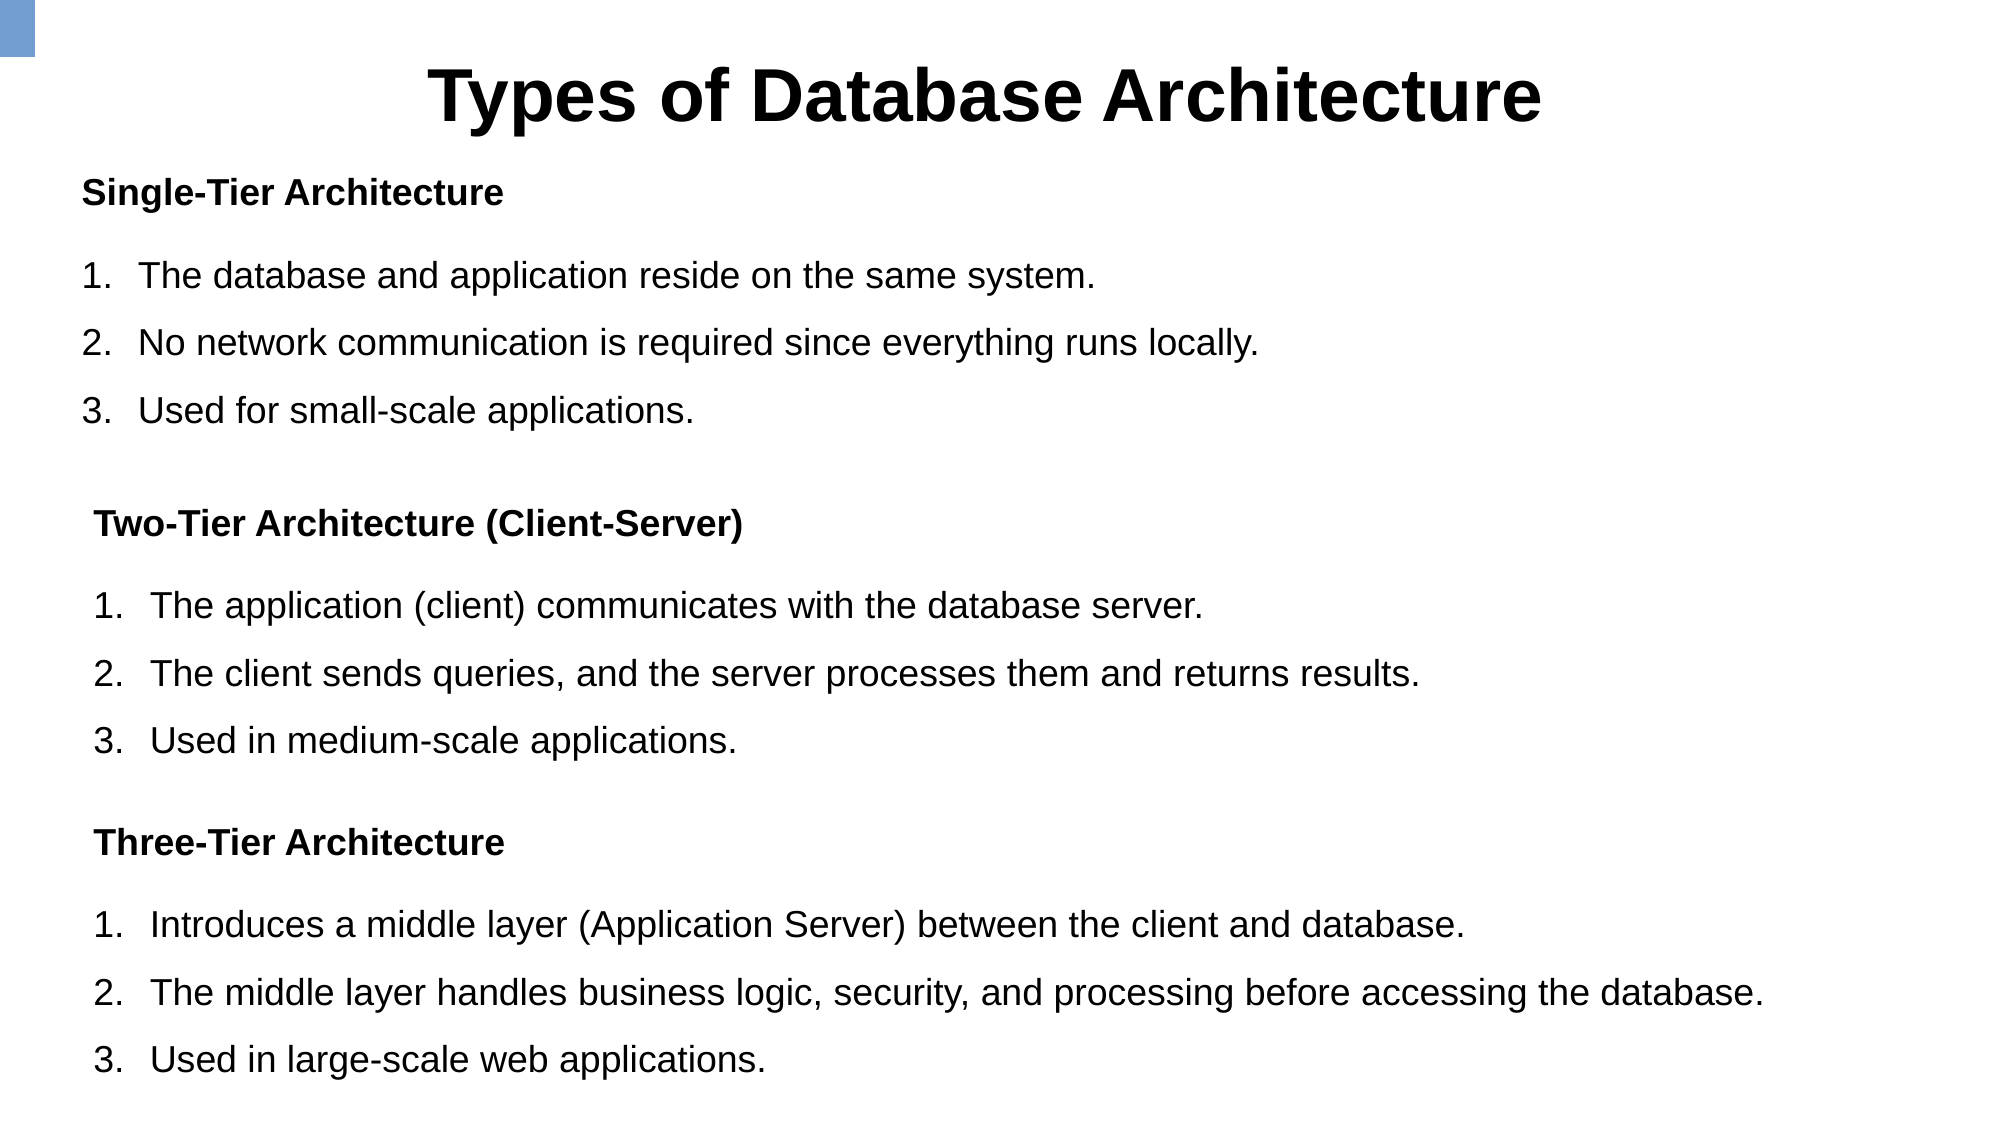

Types of Database Architecture
Single-Tier Architecture

The database and application reside on the same system.
No network communication is required since everything runs locally.
Used for small-scale applications.
Two-Tier Architecture (Client-Server)

The application (client) communicates with the database server.
The client sends queries, and the server processes them and returns results.
Used in medium-scale applications.
Three-Tier Architecture

Introduces a middle layer (Application Server) between the client and database.
The middle layer handles business logic, security, and processing before accessing the database.
Used in large-scale web applications.